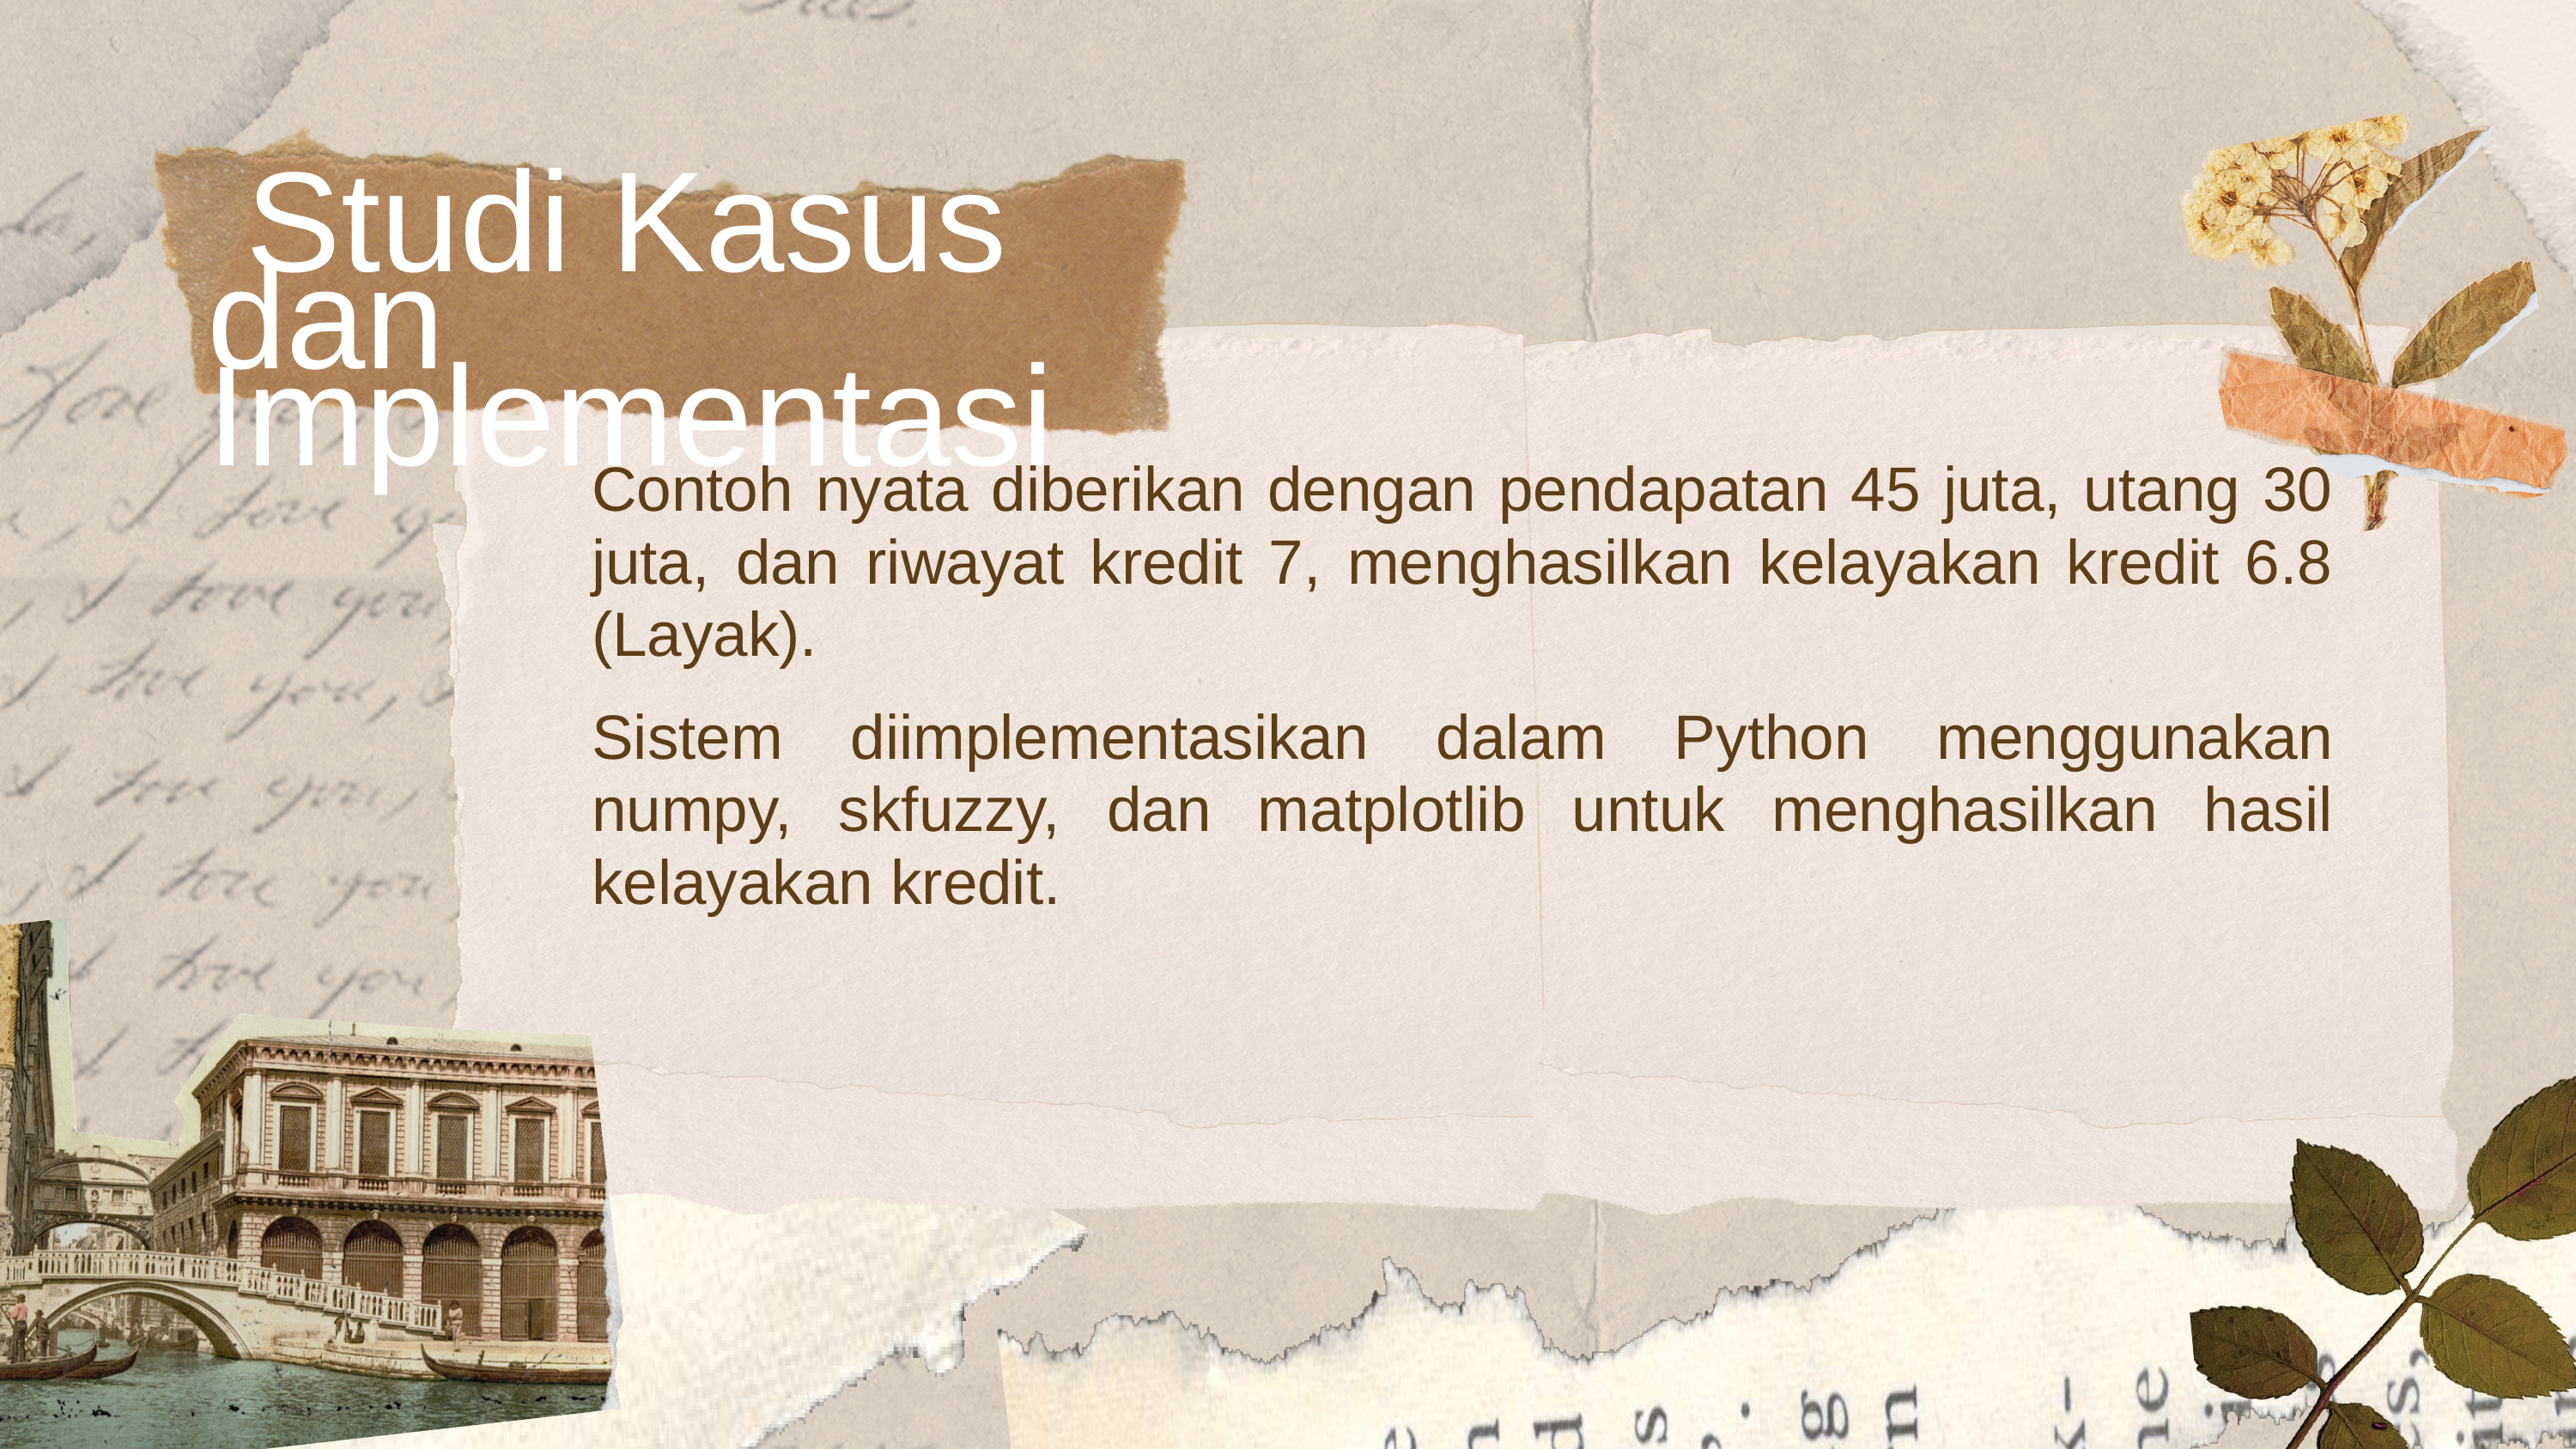

Studi Kasus
dan Implementasi

Contoh nyata diberikan dengan pendapatan 45 juta, utang 30 juta, dan riwayat kredit 7, menghasilkan kelayakan kredit 6.8 (Layak).
Sistem diimplementasikan dalam Python menggunakan numpy, skfuzzy, dan matplotlib untuk menghasilkan hasil kelayakan kredit.